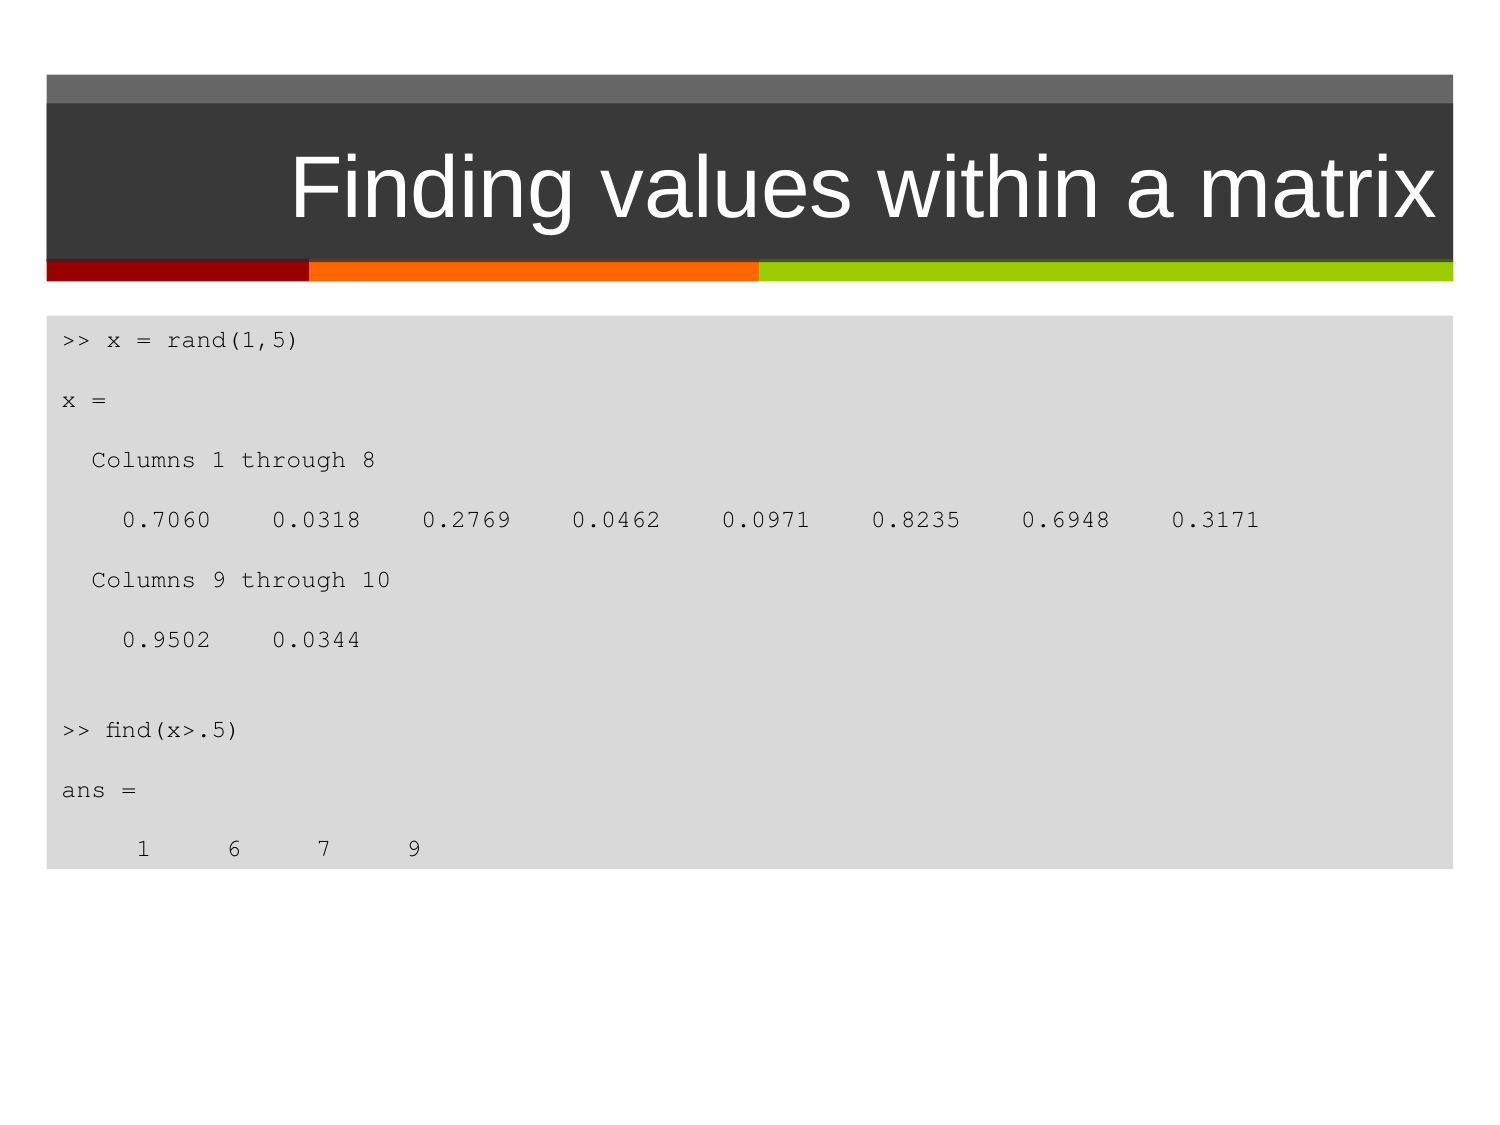

# Finding values within a matrix
>> x = rand(1,5)

x =

  Columns 1 through 8

    0.7060    0.0318    0.2769    0.0462    0.0971    0.8235    0.6948    0.3171

  Columns 9 through 10

    0.9502    0.0344

>> find(x>.5)

ans =

     1     6     7     9